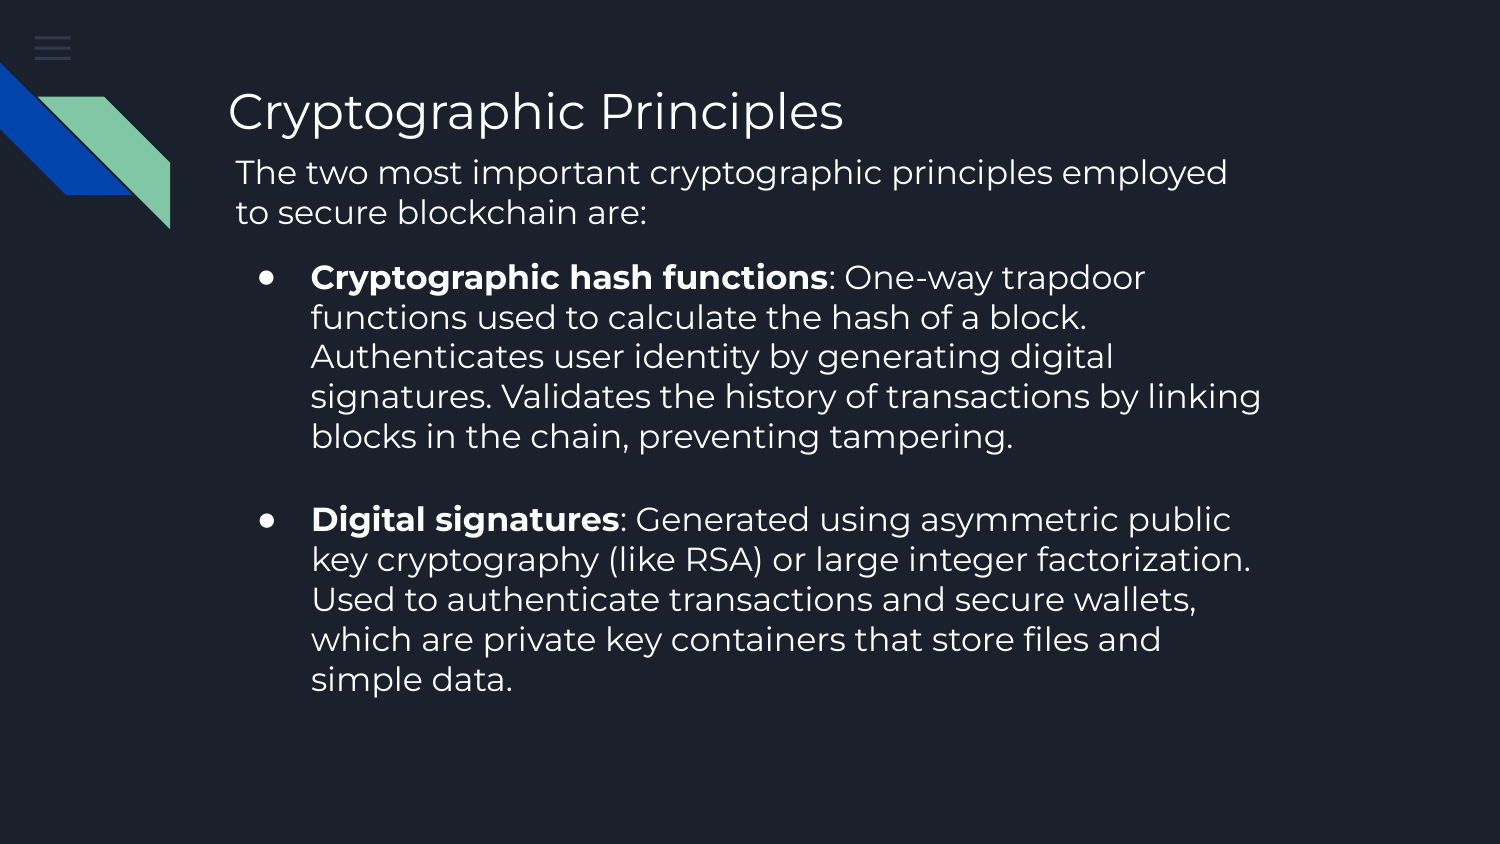

# Cryptographic Principles
The two most important cryptographic principles employed to secure blockchain are:
Cryptographic hash functions: One-way trapdoor functions used to calculate the hash of a block. Authenticates user identity by generating digital signatures. Validates the history of transactions by linking blocks in the chain, preventing tampering.

Digital signatures: Generated using asymmetric public key cryptography (like RSA) or large integer factorization. Used to authenticate transactions and secure wallets, which are private key containers that store files and simple data.